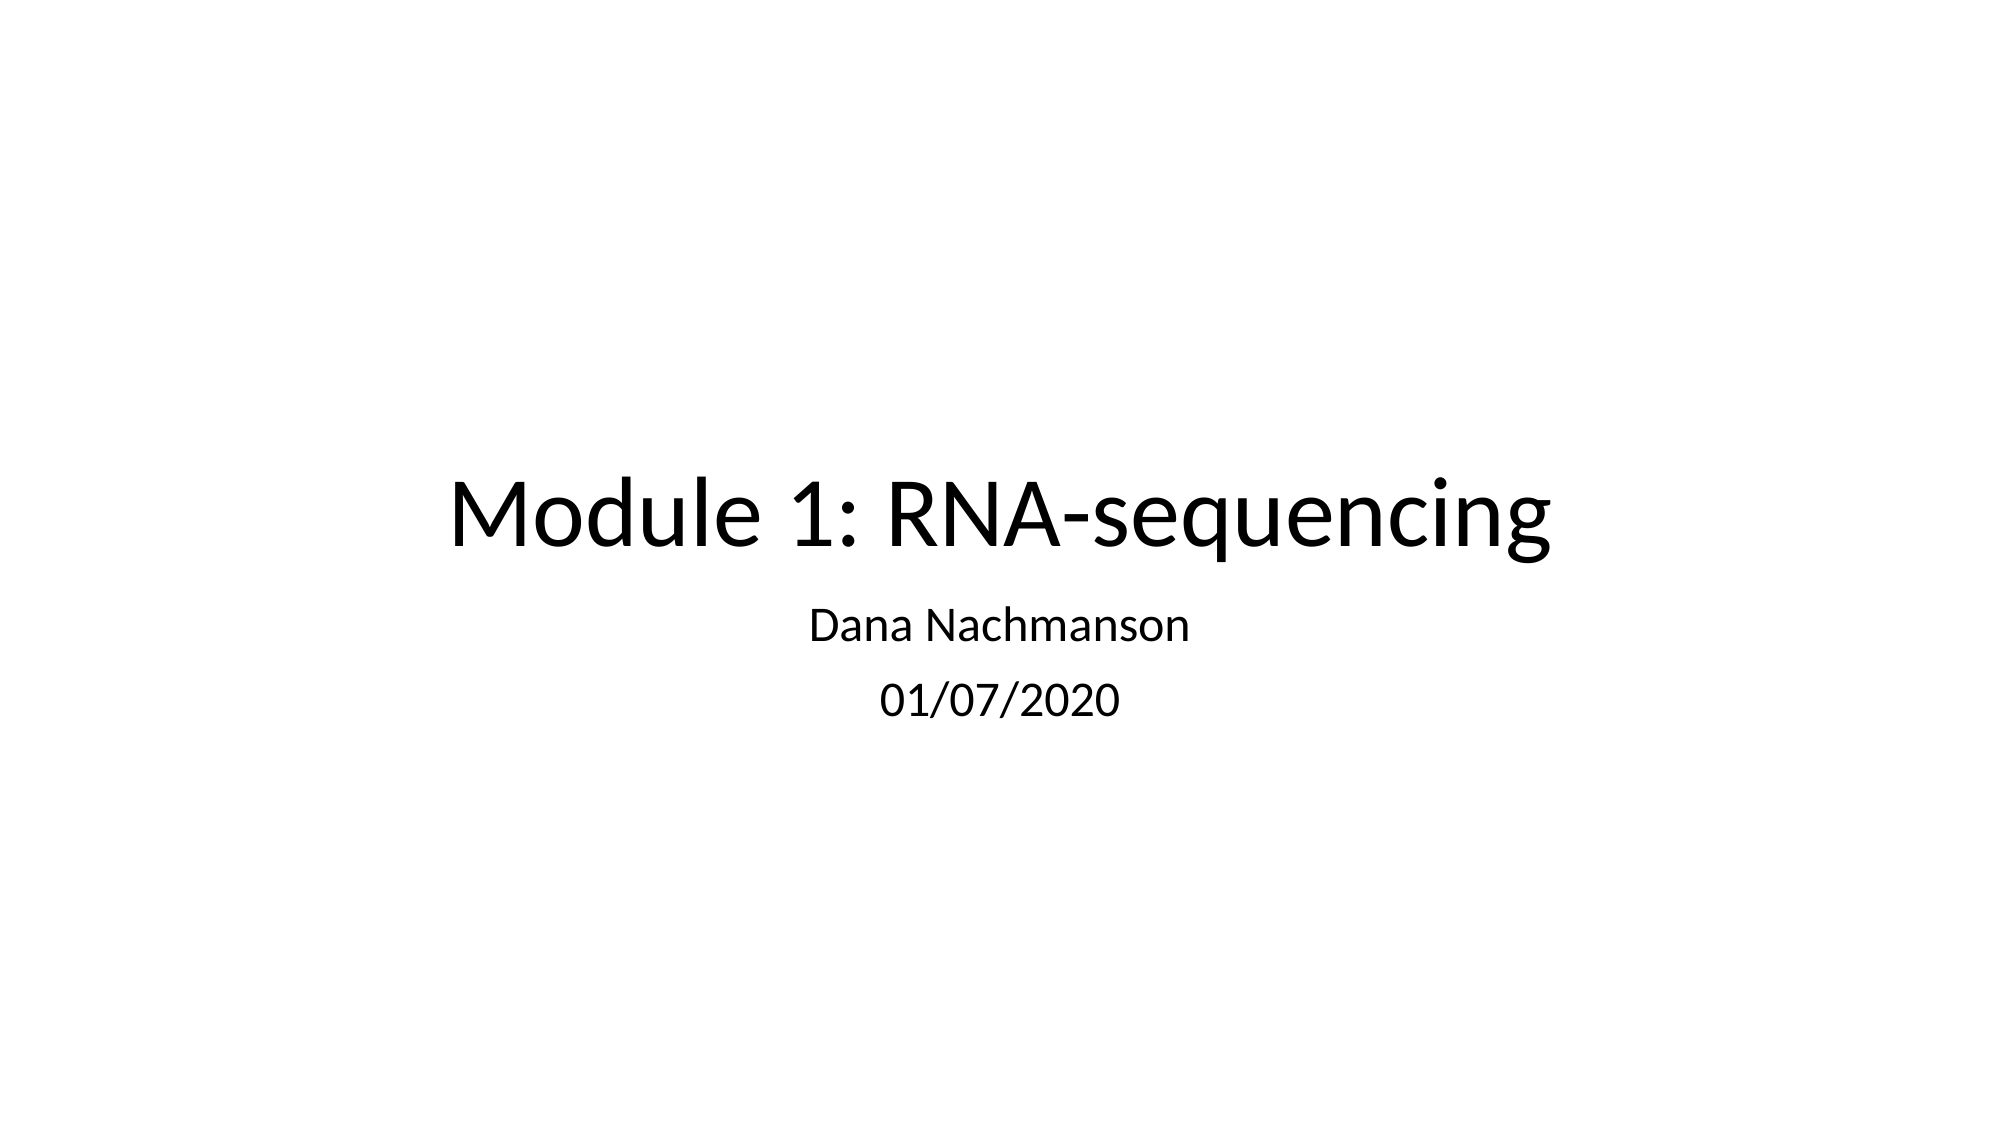

# Module 1: RNA-sequencing
Dana Nachmanson
01/07/2020